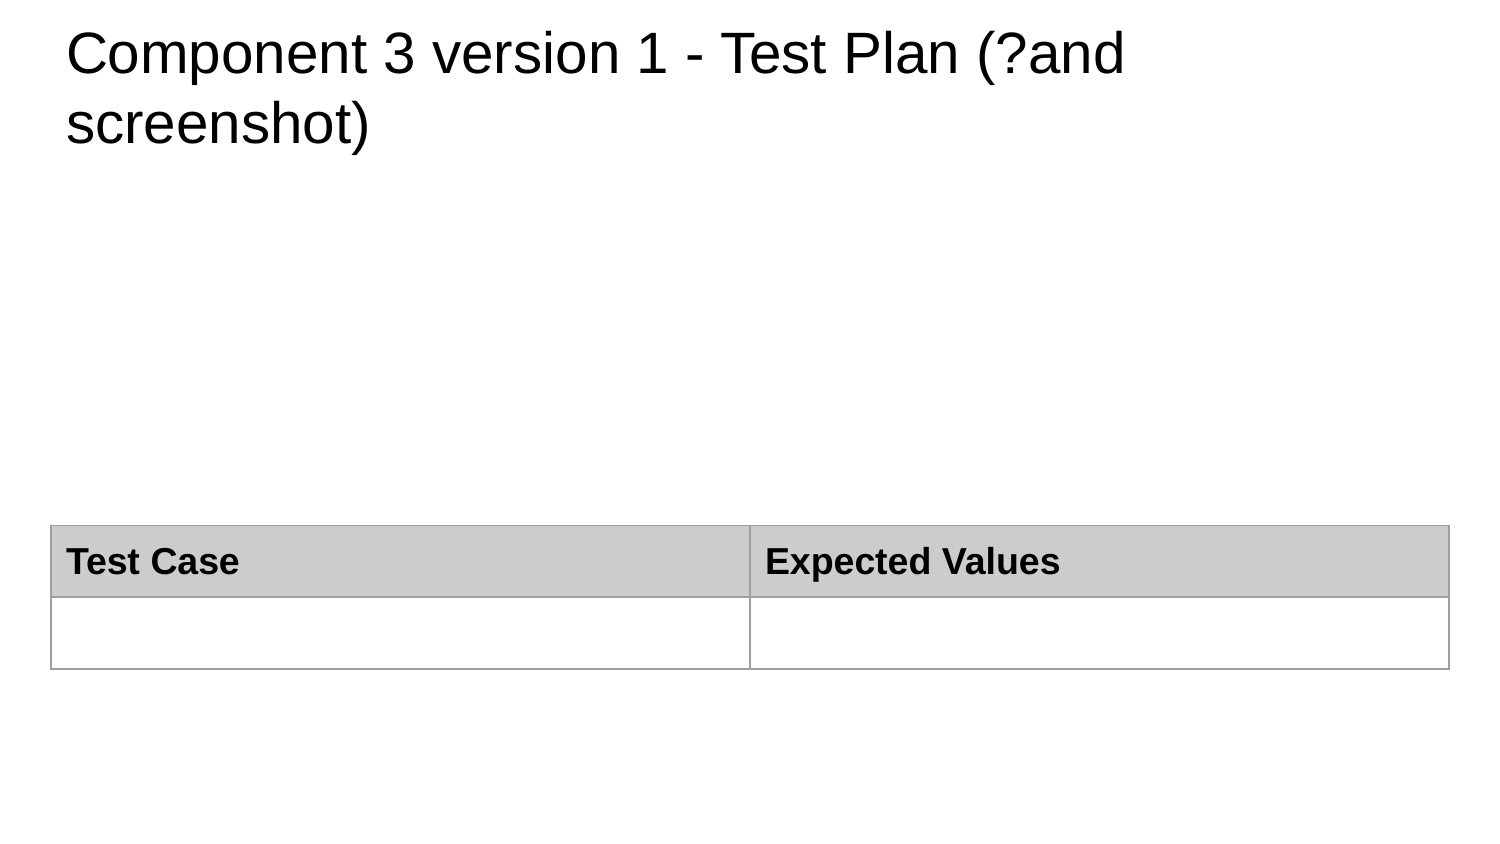

# Component 3 version 1 - Test Plan (?and screenshot)
| Test Case | Expected Values |
| --- | --- |
|  |  |